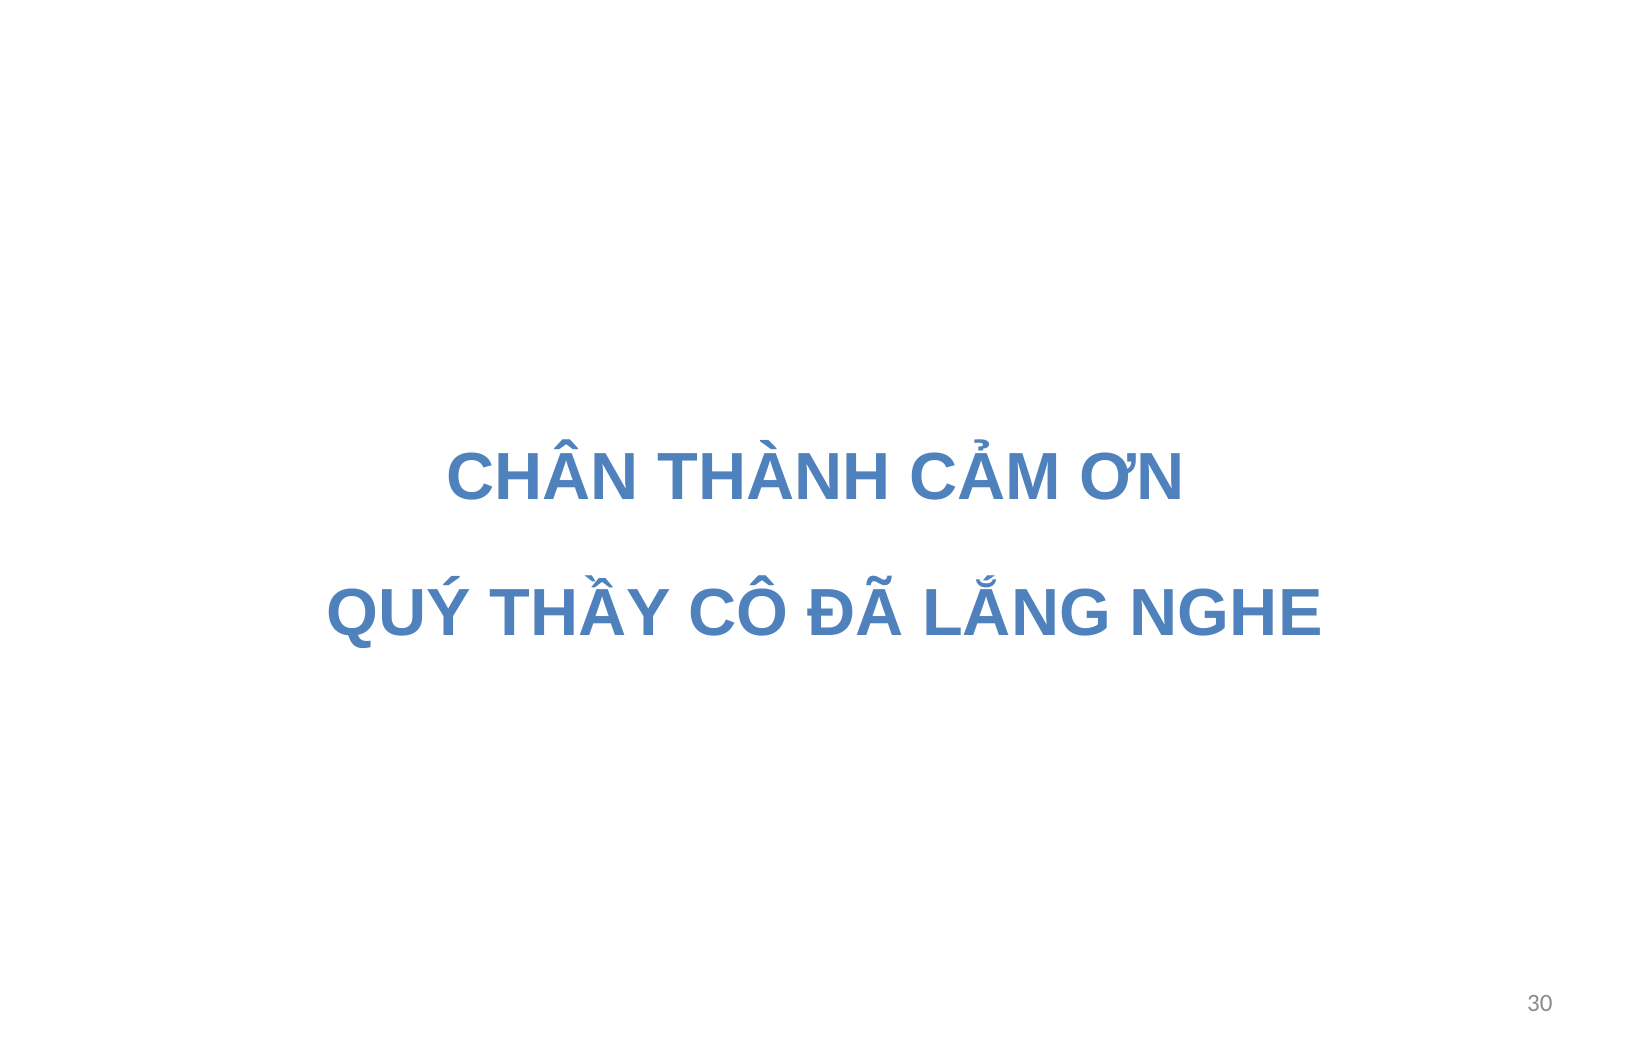

CHÂN THÀNH CẢM ƠN
QUÝ THẦY CÔ ĐÃ LẮNG NGHE
30